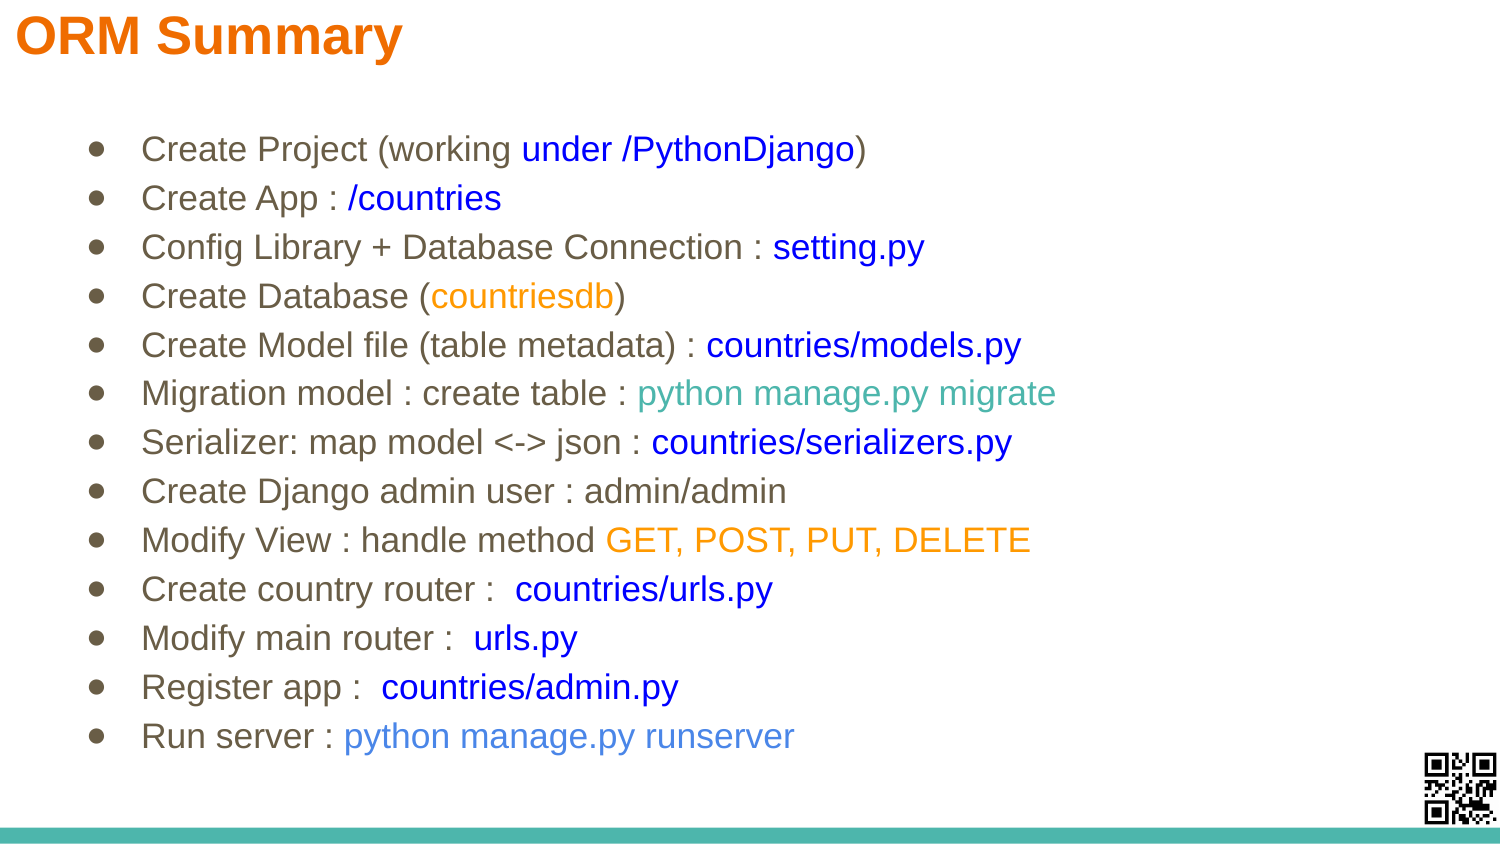

# ORM Summary
Create Project (working under /PythonDjango)
Create App : /countries
Config Library + Database Connection : setting.py
Create Database (countriesdb)
Create Model file (table metadata) : countries/models.py
Migration model : create table : python manage.py migrate
Serializer: map model <-> json : countries/serializers.py
Create Django admin user : admin/admin
Modify View : handle method GET, POST, PUT, DELETE
Create country router :  countries/urls.py
Modify main router :  urls.py
Register app :  countries/admin.py
Run server : python manage.py runserver